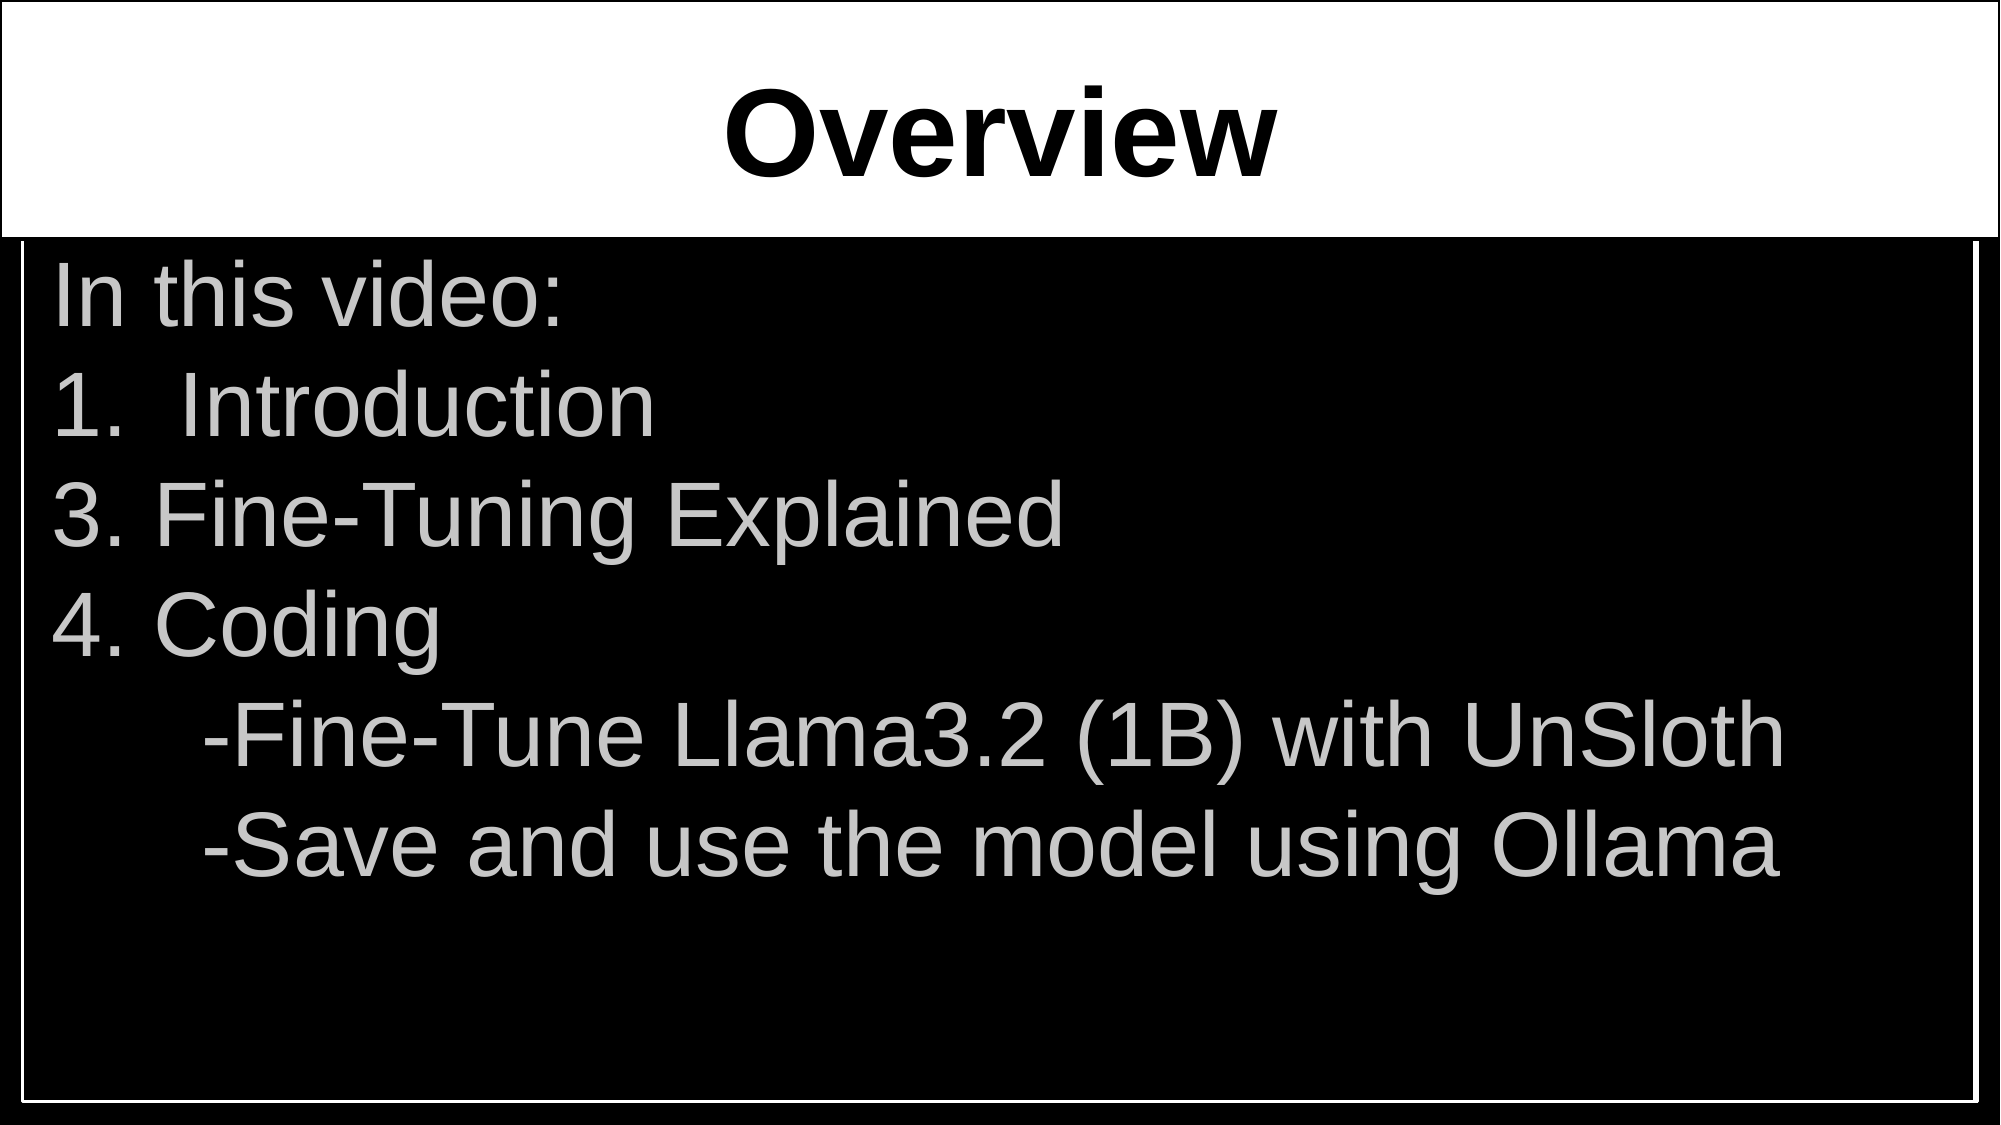

Overview
In this video:
1.  Introduction
3. Fine-Tuning Explained
4. Coding
	-Fine-Tune Llama3.2 (1B) with UnSloth
	-Save and use the model using Ollama